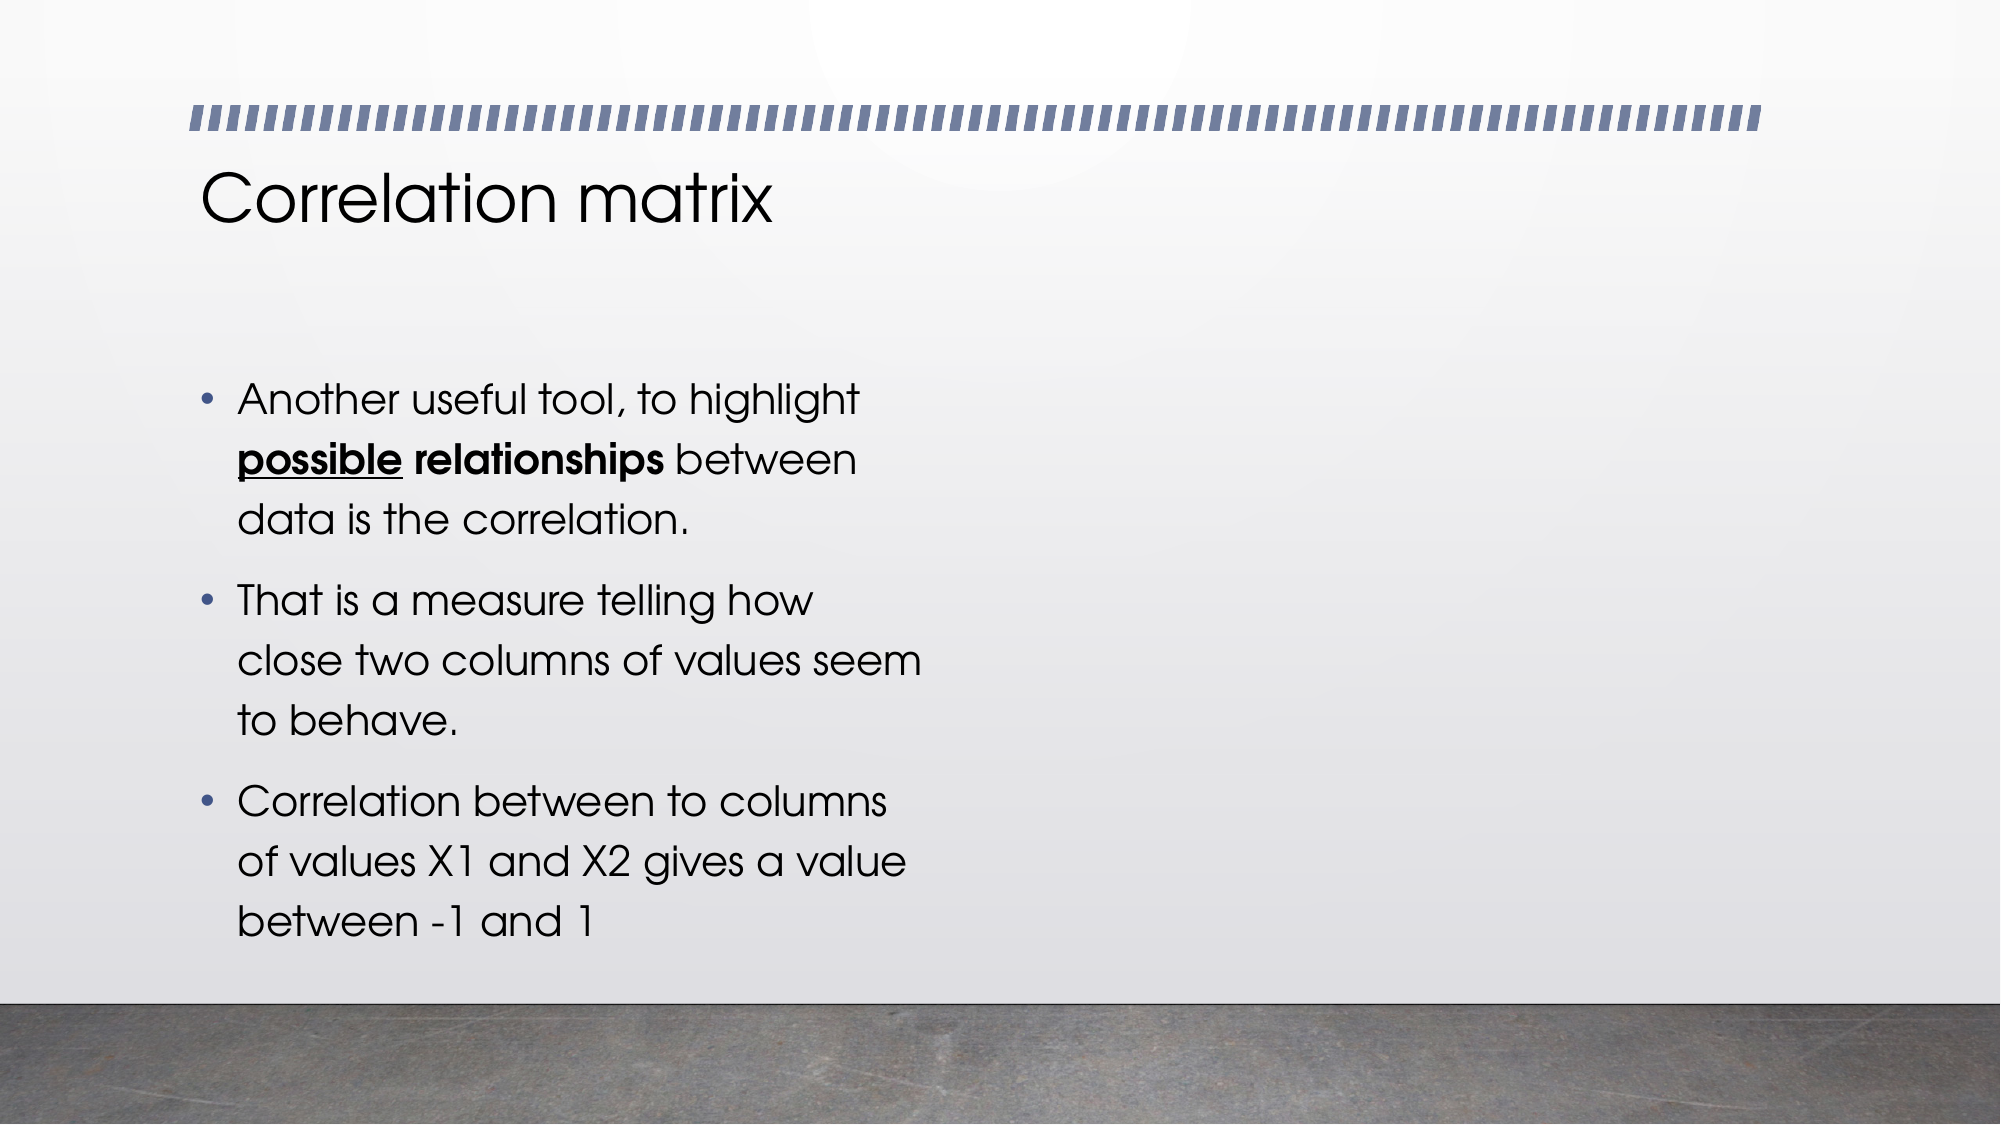

# Correlation matrix
Another useful tool, to highlight possible relationships between data is the correlation.
That is a measure telling how close two columns of values seem to behave.
Correlation between to columns of values X1 and X2 gives a value between -1 and 1